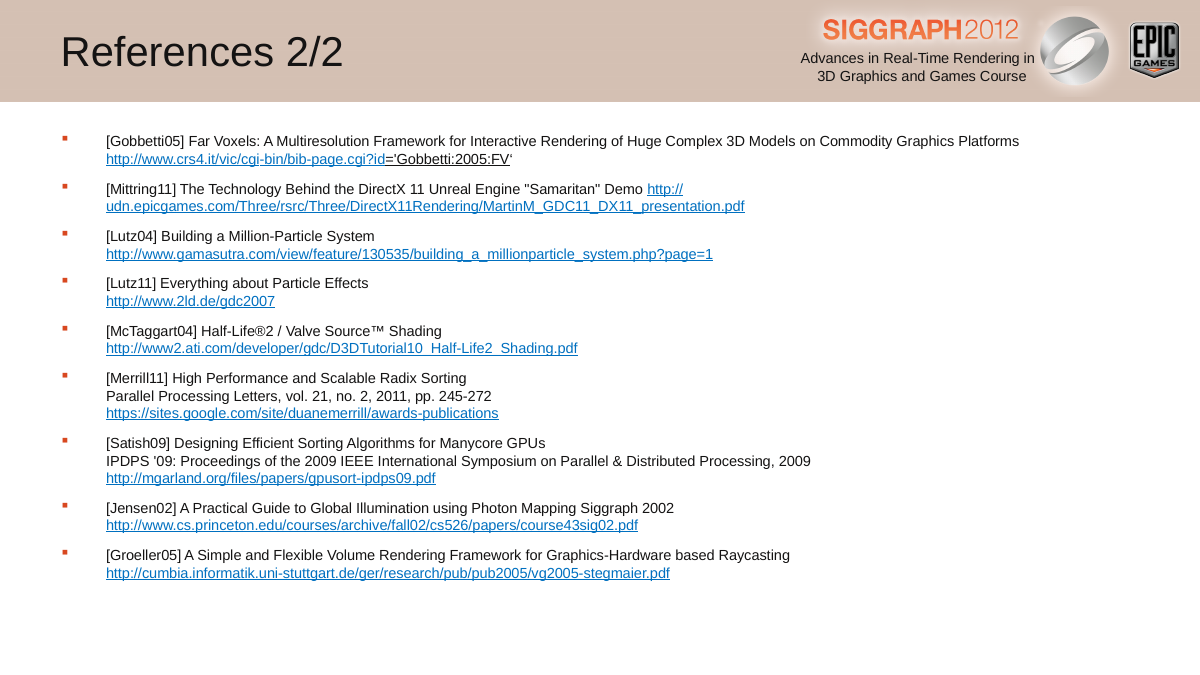

References 2/2
[Gobbetti05] Far Voxels: A Multiresolution Framework for Interactive Rendering of Huge Complex 3D Models on Commodity Graphics Platforms
http://www.crs4.it/vic/cgi-bin/bib-page.cgi?id='Gobbetti:2005:FV‘
[Mittring11] The Technology Behind the DirectX 11 Unreal Engine "Samaritan" Demo http://udn.epicgames.com/Three/rsrc/Three/DirectX11Rendering/MartinM_GDC11_DX11_presentation.pdf
[Lutz04] Building a Million-Particle System
http://www.gamasutra.com/view/feature/130535/building_a_millionparticle_system.php?page=1
[Lutz11] Everything about Particle Effects
http://www.2ld.de/gdc2007
[McTaggart04] Half-Life®2 / Valve Source™ Shading
http://www2.ati.com/developer/gdc/D3DTutorial10_Half-Life2_Shading.pdf
[Merrill11] High Performance and Scalable Radix Sorting
Parallel Processing Letters, vol. 21, no. 2, 2011, pp. 245-272
https://sites.google.com/site/duanemerrill/awards-publications
[Satish09] Designing Efficient Sorting Algorithms for Manycore GPUs
IPDPS '09: Proceedings of the 2009 IEEE International Symposium on Parallel & Distributed Processing, 2009
http://mgarland.org/files/papers/gpusort-ipdps09.pdf
[Jensen02] A Practical Guide to Global Illumination using Photon Mapping Siggraph 2002
http://www.cs.princeton.edu/courses/archive/fall02/cs526/papers/course43sig02.pdf
[Groeller05] A Simple and Flexible Volume Rendering Framework for Graphics-Hardware based Raycasting
http://cumbia.informatik.uni-stuttgart.de/ger/research/pub/pub2005/vg2005-stegmaier.pdf